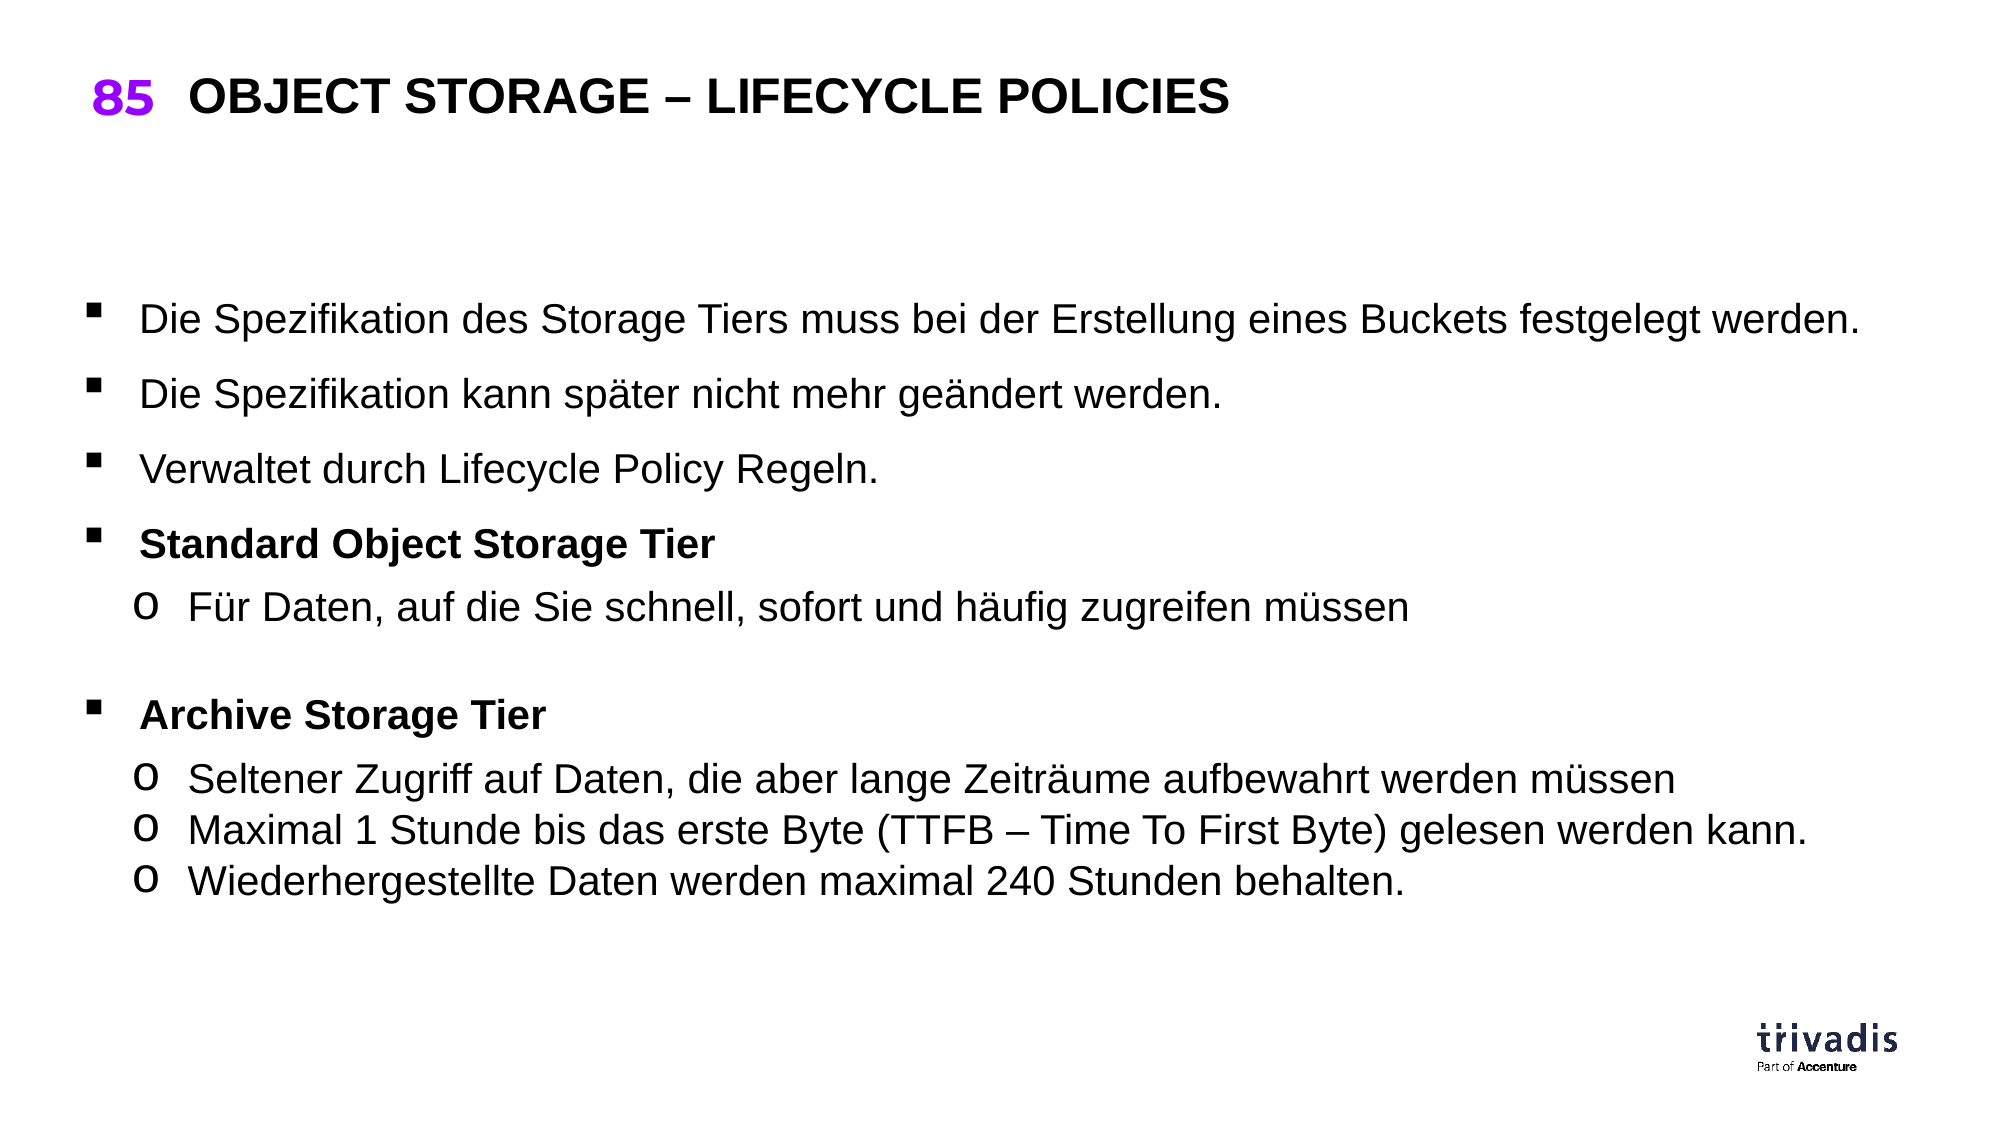

# Object storage – lifecycle policies
Die Spezifikation des Storage Tiers muss bei der Erstellung eines Buckets festgelegt werden.
Die Spezifikation kann später nicht mehr geändert werden.
Verwaltet durch Lifecycle Policy Regeln.
Standard Object Storage Tier
Für Daten, auf die Sie schnell, sofort und häufig zugreifen müssen
Archive Storage Tier
Seltener Zugriff auf Daten, die aber lange Zeiträume aufbewahrt werden müssen
Maximal 1 Stunde bis das erste Byte (TTFB – Time To First Byte) gelesen werden kann.
Wiederhergestellte Daten werden maximal 240 Stunden behalten.